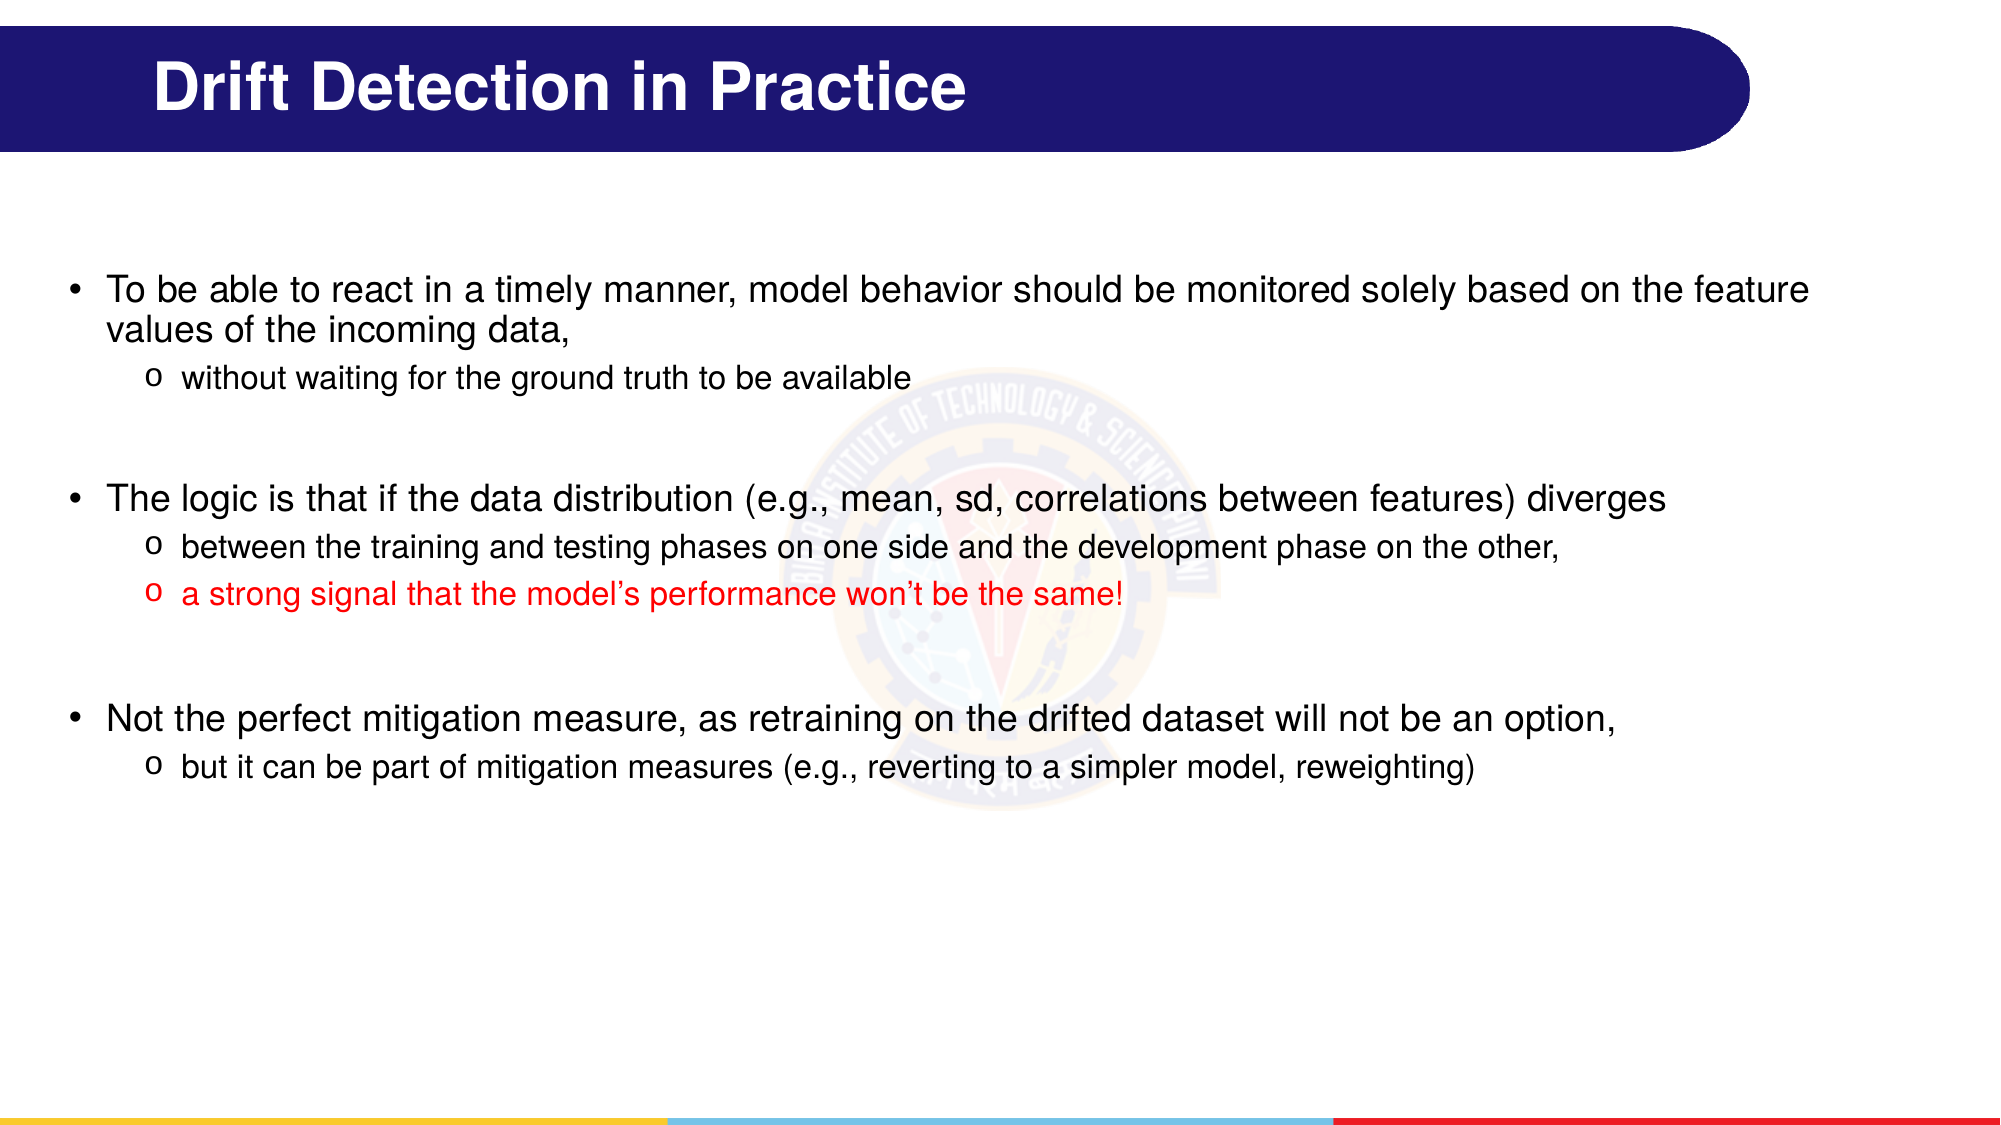

# Drift Detection in Practice

To be able to react in a timely manner, model behavior should be monitored solely based on the feature values of the incoming data,
without waiting for the ground truth to be available

The logic is that if the data distribution (e.g., mean, sd, correlations between features) diverges
between the training and testing phases on one side and the development phase on the other,
a strong signal that the model’s performance won’t be the same!

Not the perfect mitigation measure, as retraining on the drifted dataset will not be an option,
but it can be part of mitigation measures (e.g., reverting to a simpler model, reweighting)